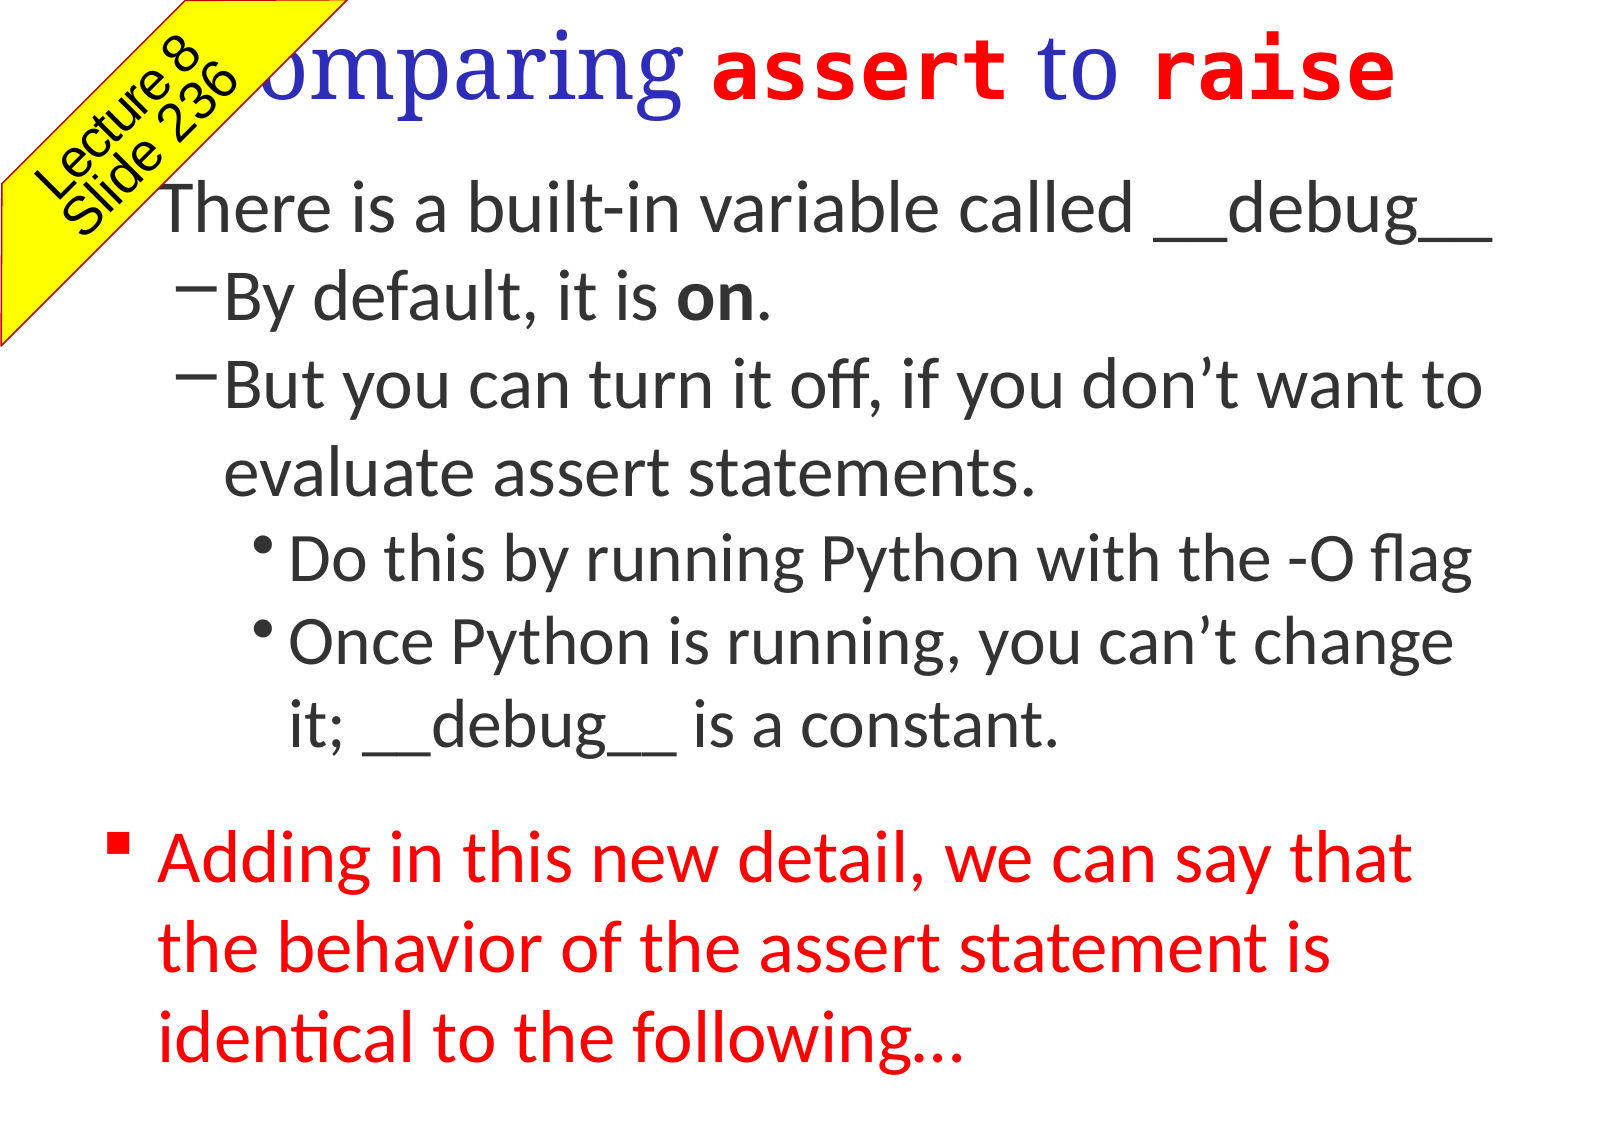

Comparing assert to raise
Lecture 8
Slide 236
There is a built-in variable called __debug__
By default, it is on.
But you can turn it off, if you don’t want to evaluate assert statements.
Do this by running Python with the -O flag
Once Python is running, you can’t change it; __debug__ is a constant.

Adding in this new detail, we can say that the behavior of the assert statement is identical to the following…